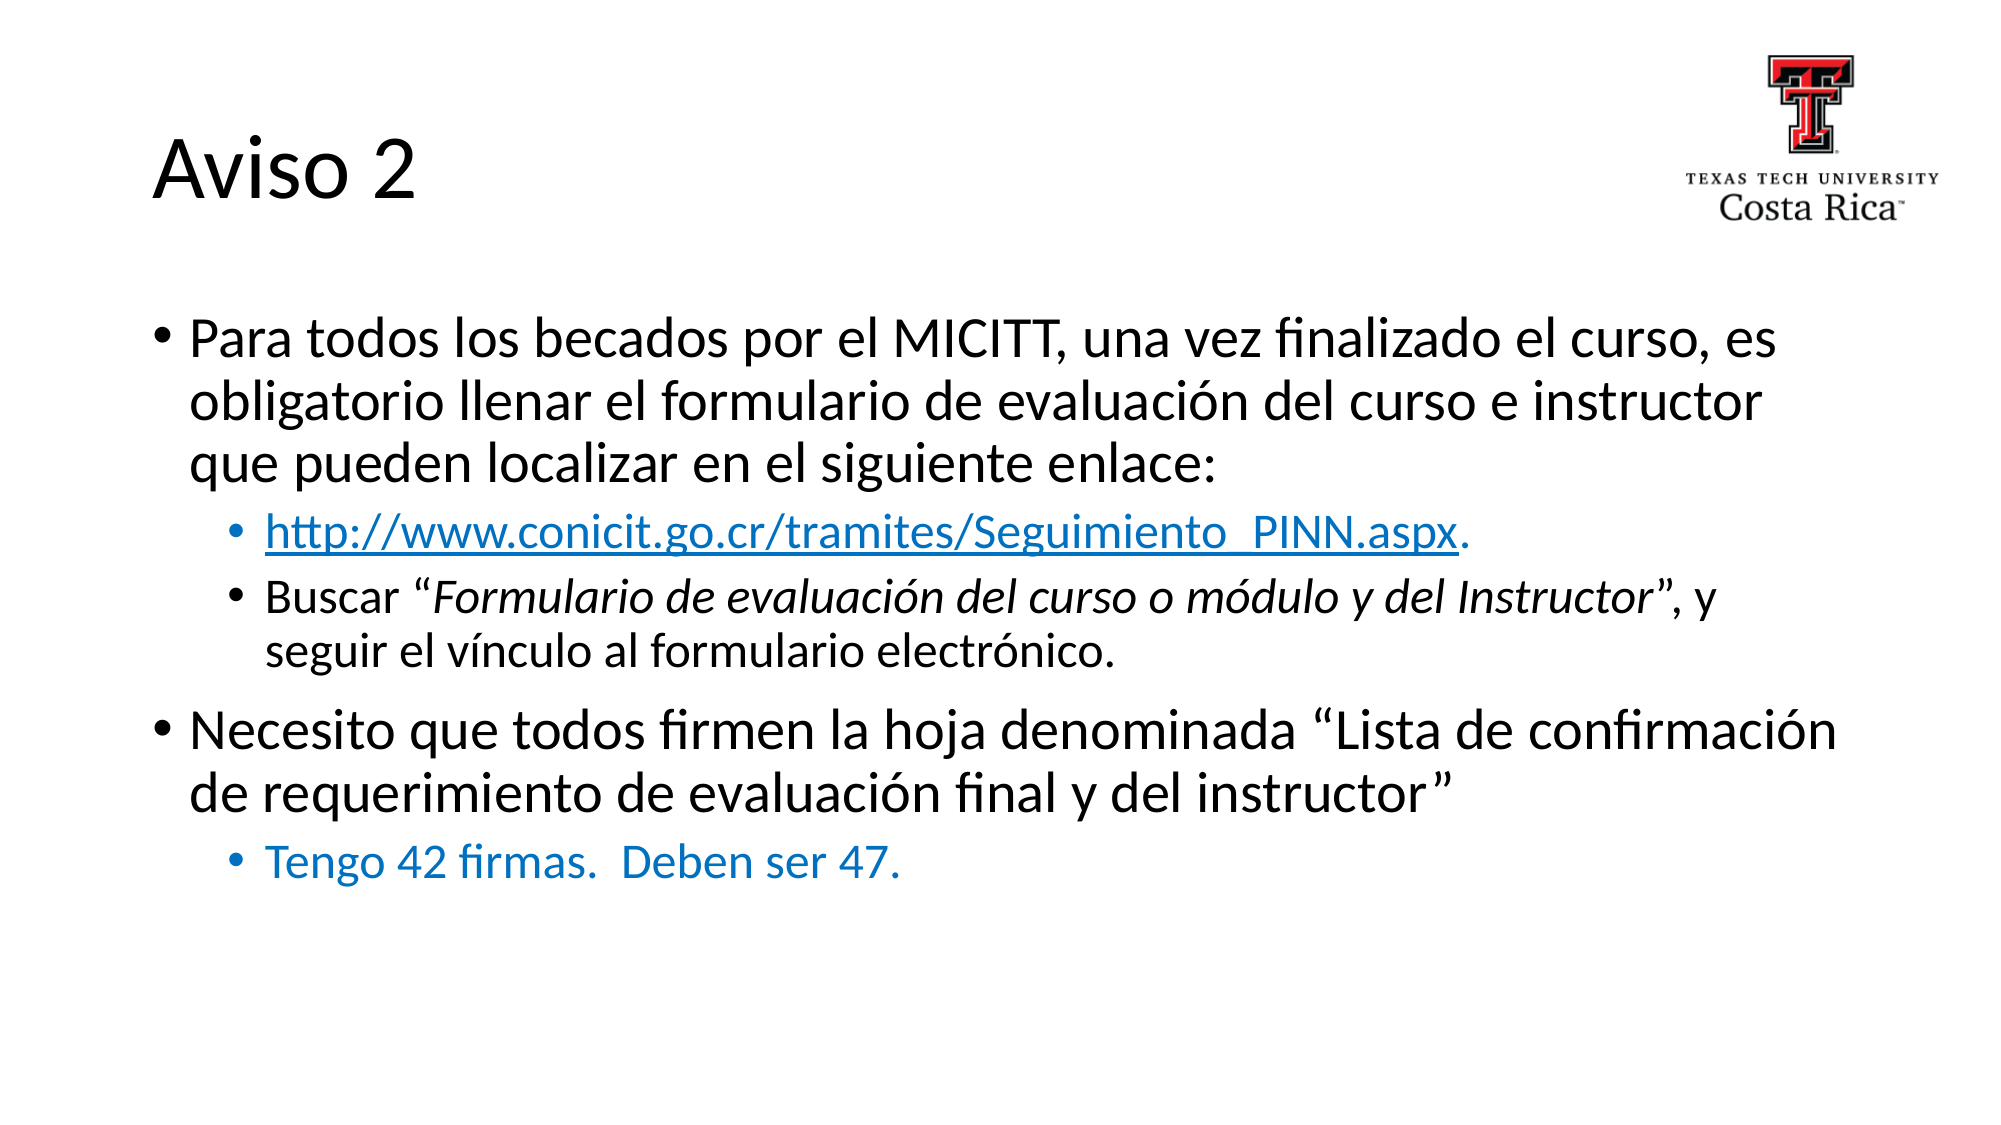

# Aviso 2
Para todos los becados por el MICITT, una vez finalizado el curso, es obligatorio llenar el formulario de evaluación del curso e instructor que pueden localizar en el siguiente enlace:
http://www.conicit.go.cr/tramites/Seguimiento_PINN.aspx.
Buscar “Formulario de evaluación del curso o módulo y del Instructor”, y seguir el vínculo al formulario electrónico.
Necesito que todos firmen la hoja denominada “Lista de confirmación de requerimiento de evaluación final y del instructor”
Tengo 42 firmas.  Deben ser 47.